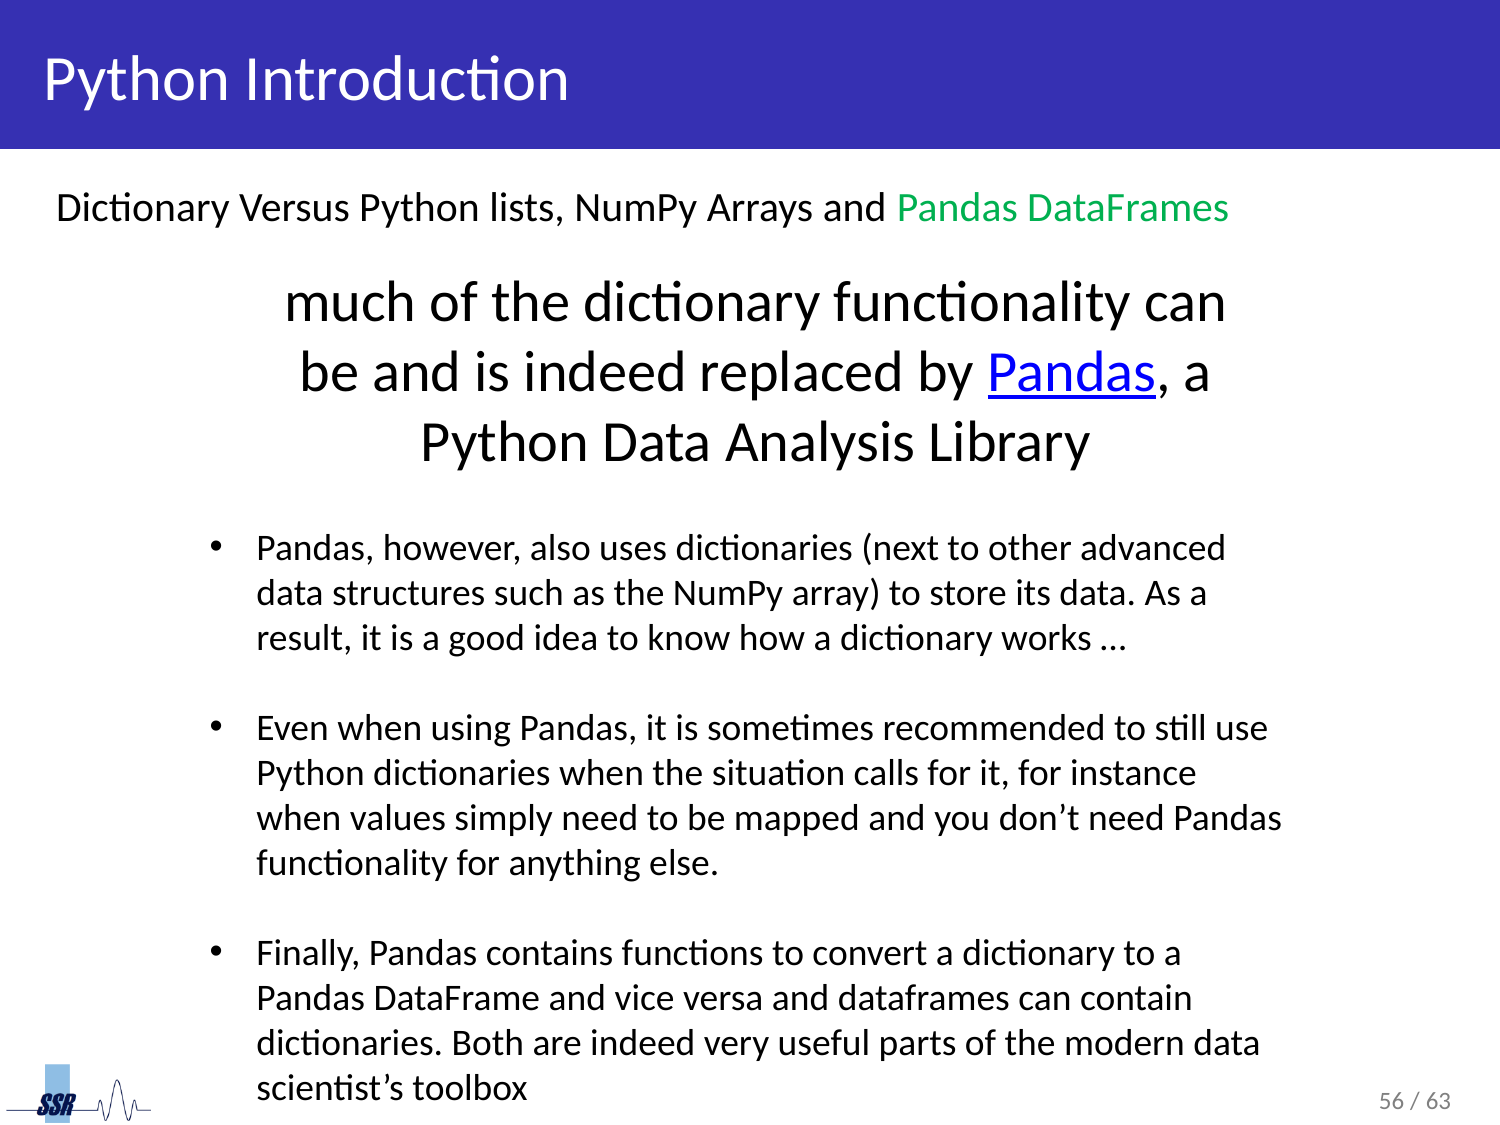

# Python Introduction
Dictionary Versus Python lists, NumPy Arrays and Pandas DataFrames
much of the dictionary functionality can be and is indeed replaced by Pandas, a Python Data Analysis Library
Pandas, however, also uses dictionaries (next to other advanced data structures such as the NumPy array) to store its data. As a result, it is a good idea to know how a dictionary works …

Even when using Pandas, it is sometimes recommended to still use Python dictionaries when the situation calls for it, for instance when values simply need to be mapped and you don’t need Pandas functionality for anything else.

Finally, Pandas contains functions to convert a dictionary to a Pandas DataFrame and vice versa and dataframes can contain dictionaries. Both are indeed very useful parts of the modern data scientist’s toolbox